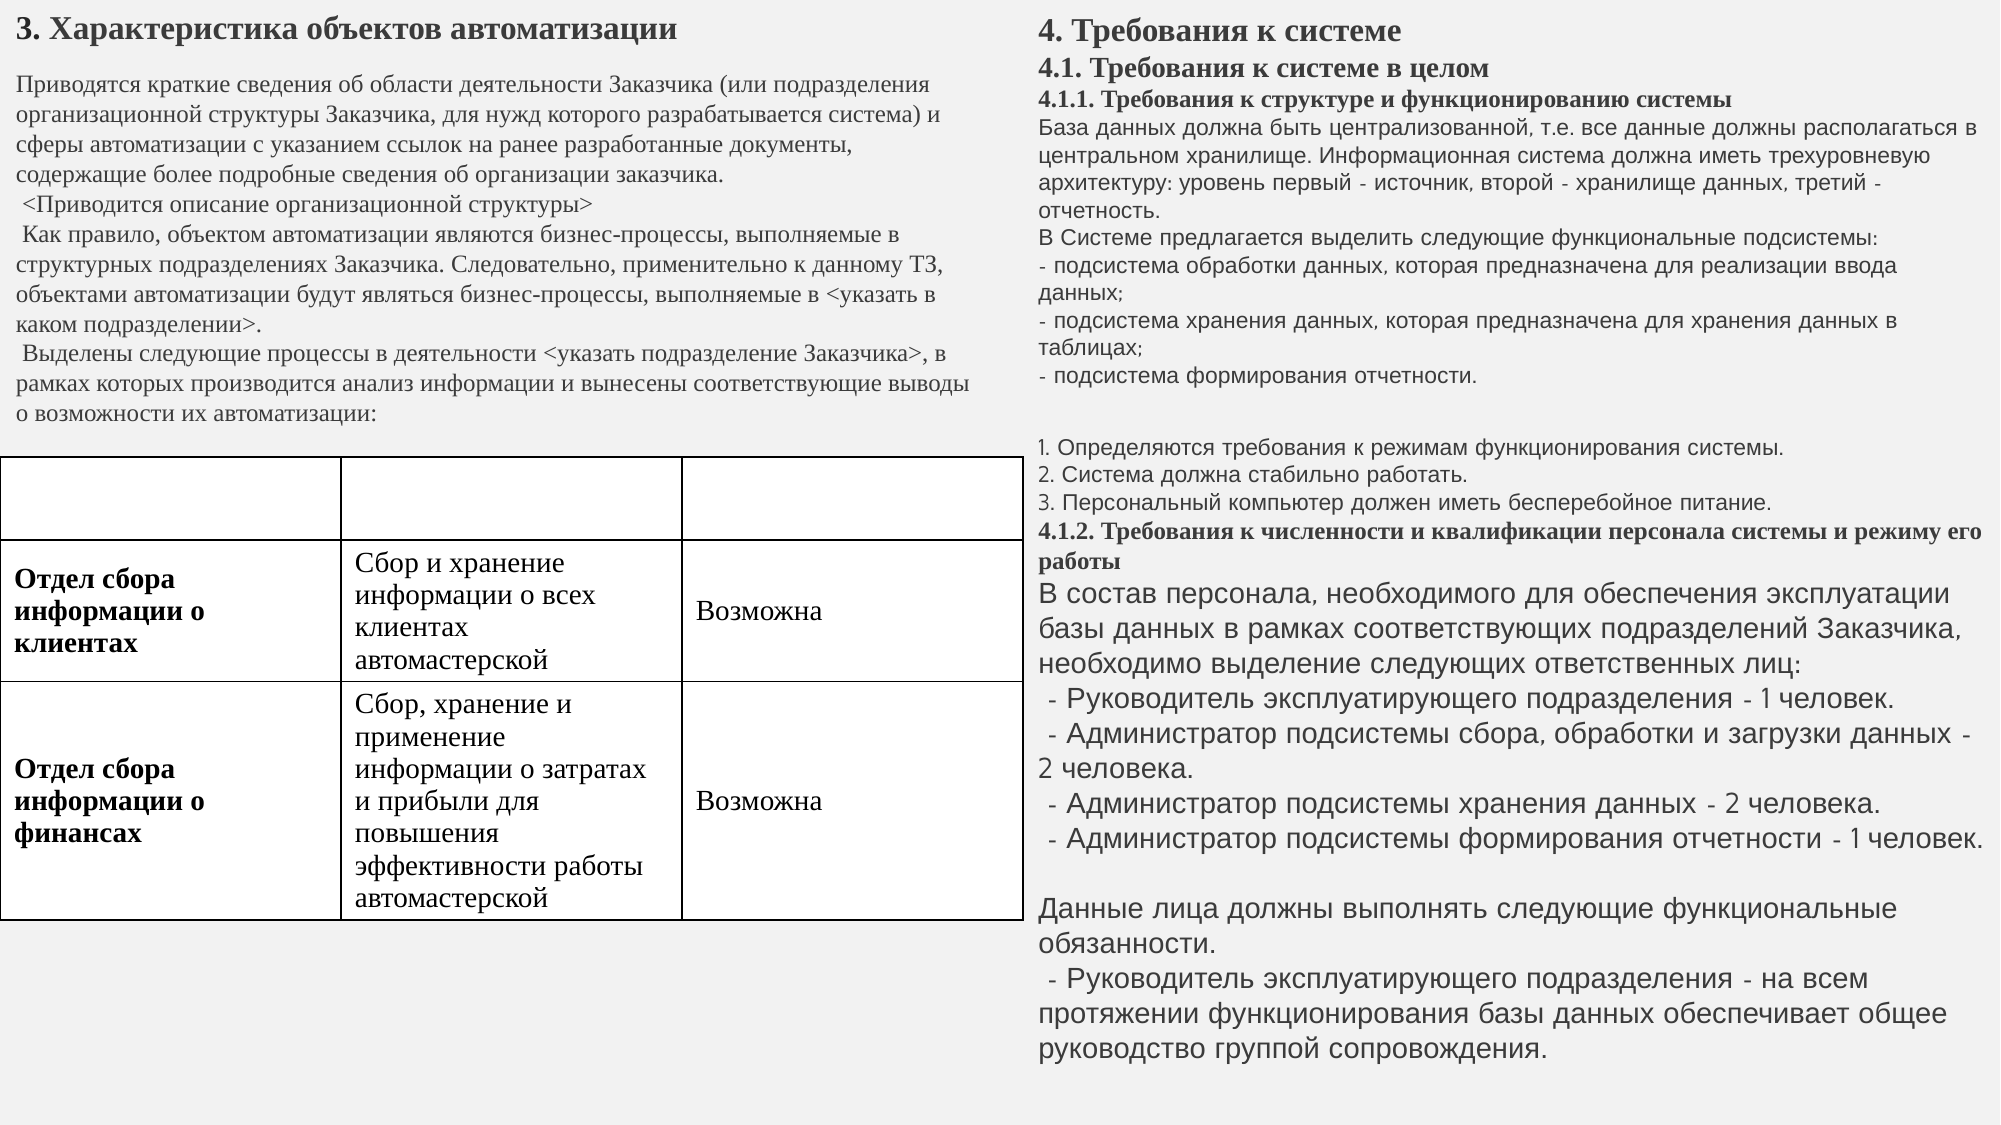

3. Характеристика объектов автоматизации
Приводятся краткие сведения об области деятельности Заказчика (или подразделения организационной структуры Заказчика, для нужд которого разрабатывается система) и сферы автоматизации с указанием ссылок на ранее разработанные документы, содержащие более подробные сведения об организации заказчика.
 <Приводится описание организационной структуры>
 Как правило, объектом автоматизации являются бизнес-процессы, выполняемые в структурных подразделениях Заказчика. Следовательно, применительно к данному ТЗ, объектами автоматизации будут являться бизнес-процессы, выполняемые в <указать в каком подразделении>.
 Выделены следующие процессы в деятельности <указать подразделение Заказчика>, в рамках которых производится анализ информации и вынесены соответствующие выводы о возможности их автоматизации:

4. Требования к системе
4.1. Требования к системе в целом
4.1.1. Требования к структуре и функционированию системы
База данных должна быть централизованной, т.е. все данные должны располагаться в центральном хранилище. Информационная система должна иметь трехуровневую архитектуру: уровень первый - источник, второй - хранилище данных, третий - отчетность.
В Системе предлагается выделить следующие функциональные подсистемы:
- подсистема обработки данных, которая предназначена для реализации ввода данных;
- подсистема хранения данных, которая предназначена для хранения данных в таблицах;
- подсистема формирования отчетности.

1. Определяются требования к режимам функционирования системы.
2. Система должна стабильно работать.
3. Персональный компьютер должен иметь бесперебойное питание.
4.1.2. Требования к численности и квалификации персонала системы и режиму его работы
В состав персонала, необходимого для обеспечения эксплуатации базы данных в рамках соответствующих подразделений Заказчика, необходимо выделение следующих ответственных лиц:
 - Руководитель эксплуатирующего подразделения - 1 человек.
 - Администратор подсистемы сбора, обработки и загрузки данных - 2 человека.
 - Администратор подсистемы хранения данных - 2 человека.
 - Администратор подсистемы формирования отчетности - 1 человек.
Данные лица должны выполнять следующие функциональные обязанности.
 - Руководитель эксплуатирующего подразделения - на всем протяжении функционирования базы данных обеспечивает общее руководство группой сопровождения.

| Подразделение | Процесс | Возможность автоматизации |
| --- | --- | --- |
| Отдел сбора информации о клиентах | Сбор и хранение информации о всех клиентах автомастерской | Возможна |
| Отдел сбора информации о финансах | Сбор, хранение и применение информации о затратах и прибыли для повышения эффективности работы автомастерской | Возможна |